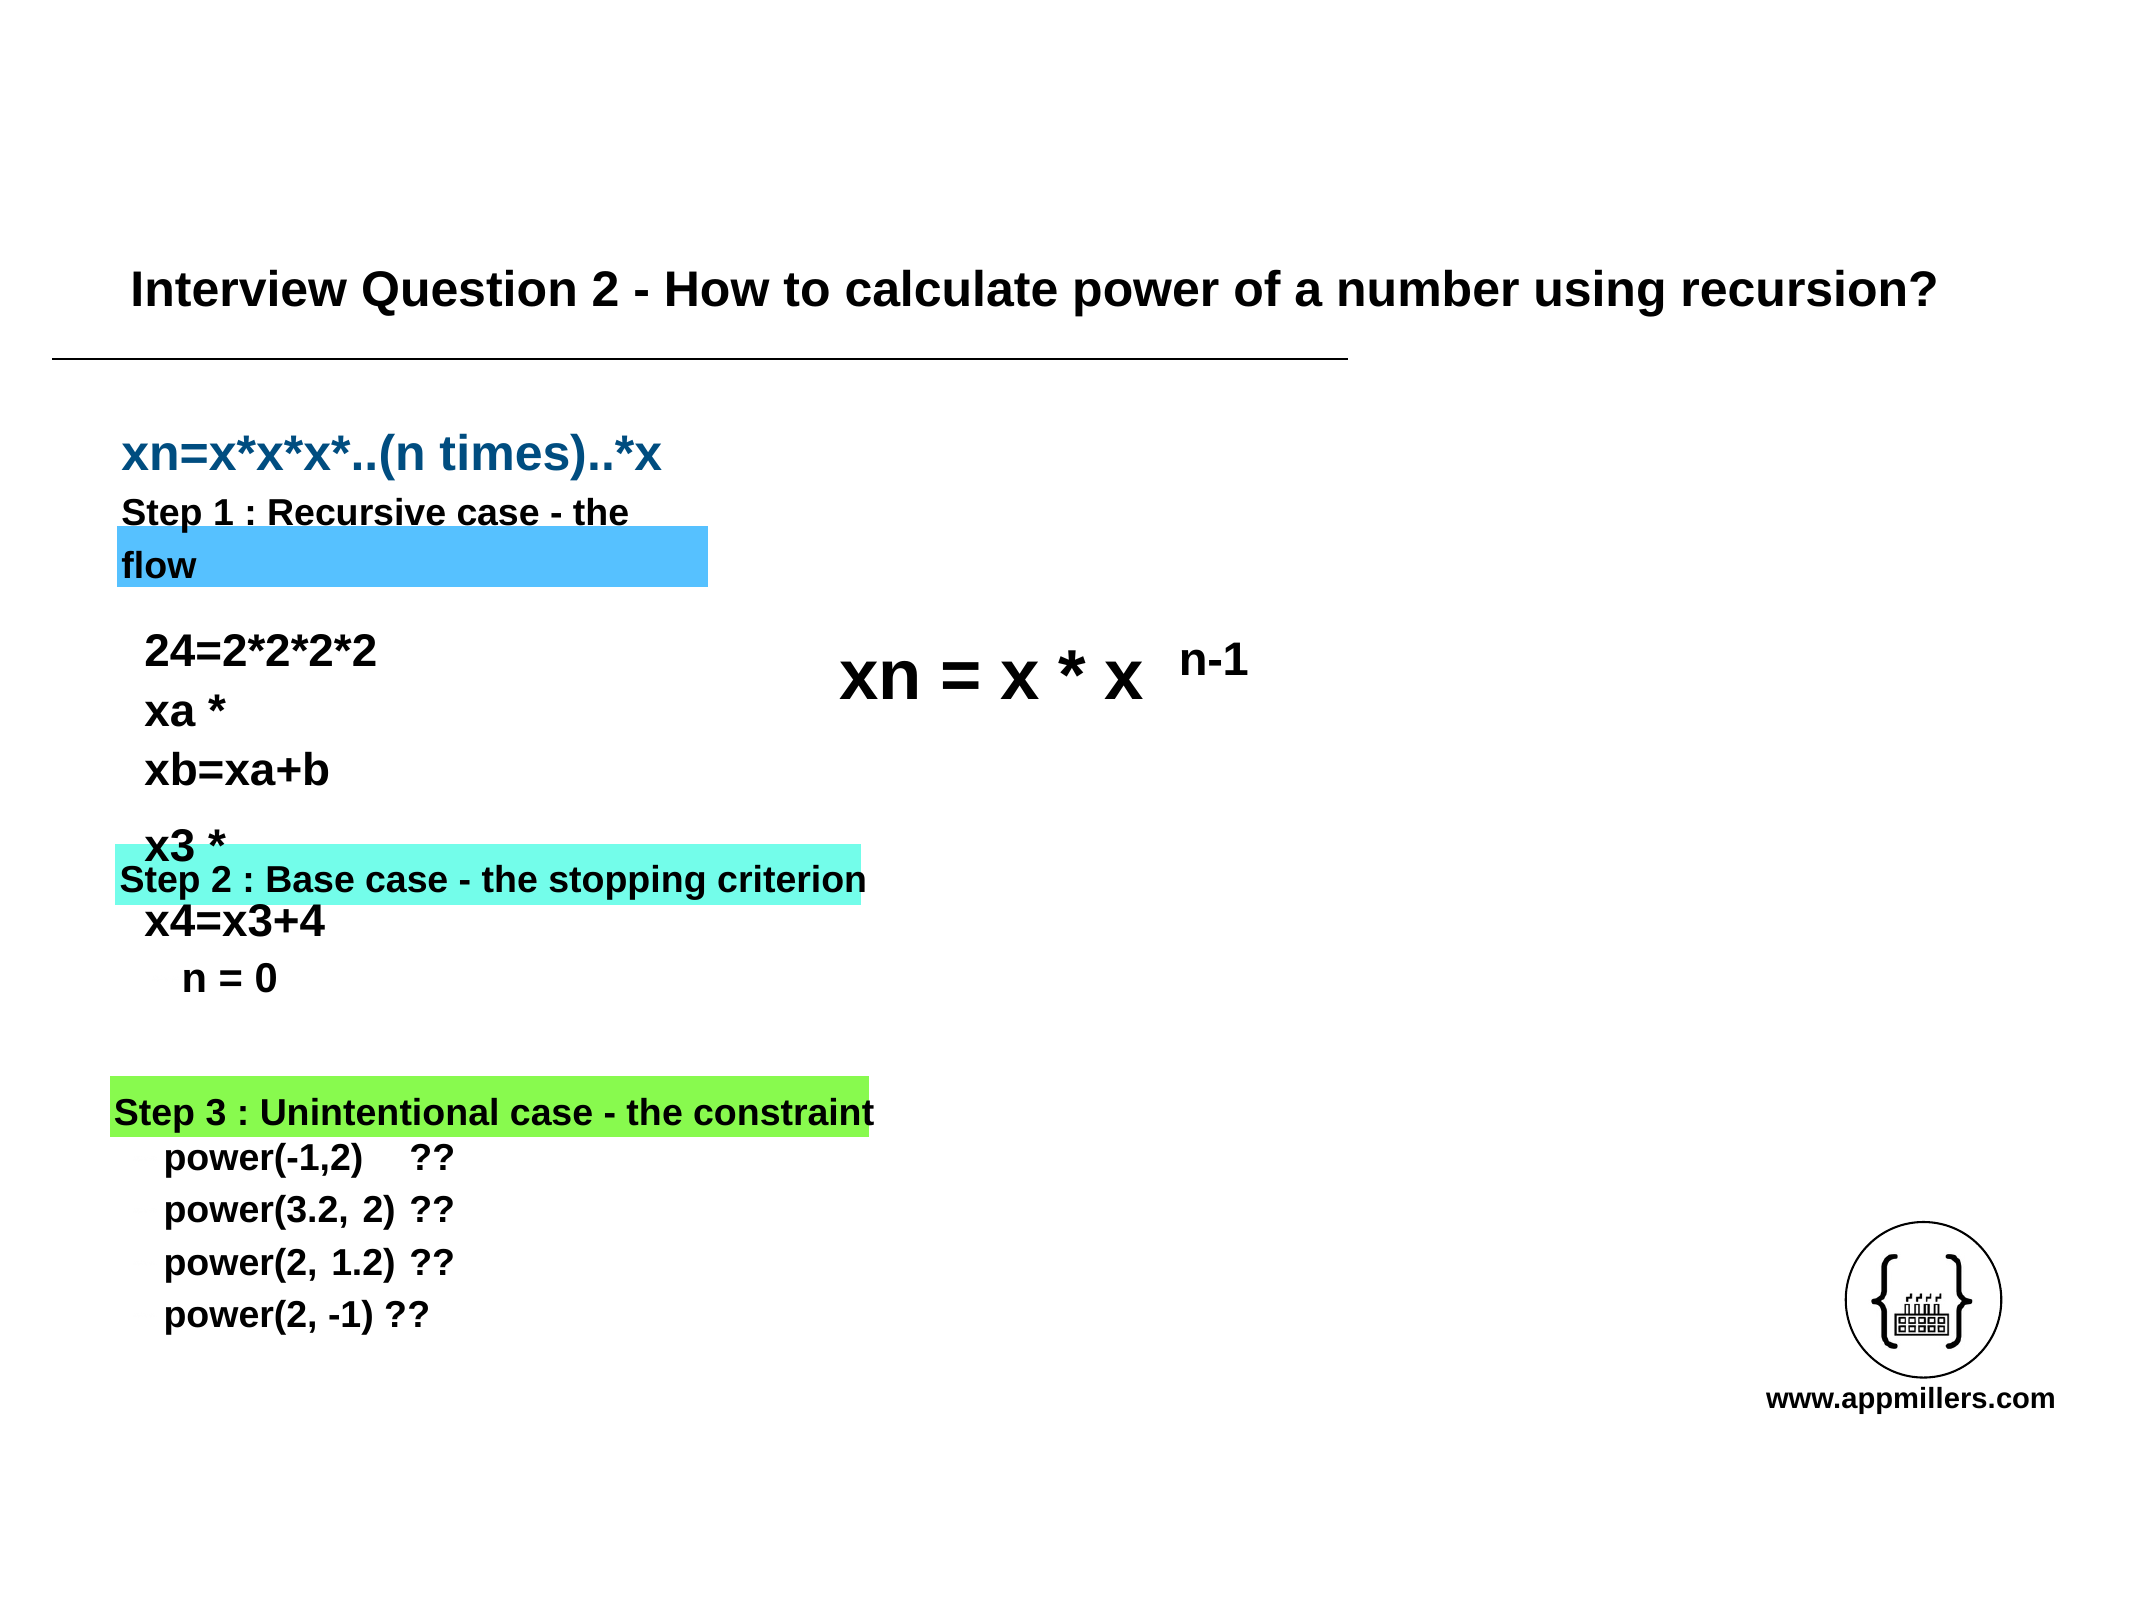

Interview Question 2 - How to calculate power of a number using recursion?

xn=x*x*x*..(n times)..*x
Step 1 : Recursive case - the ﬂow

xn = x * x
24=2*2*2*2 xa * xb=xa+b
x3 * x4=x3+4
n-1

Step 2 : Base case - the stopping criterion
n = 0

Step 3 : Unintentional case - the constraint
power(-1,2) ?? power(3.2, 2) ?? power(2, 1.2) ?? power(2, -1) ??

www.appmillers.com